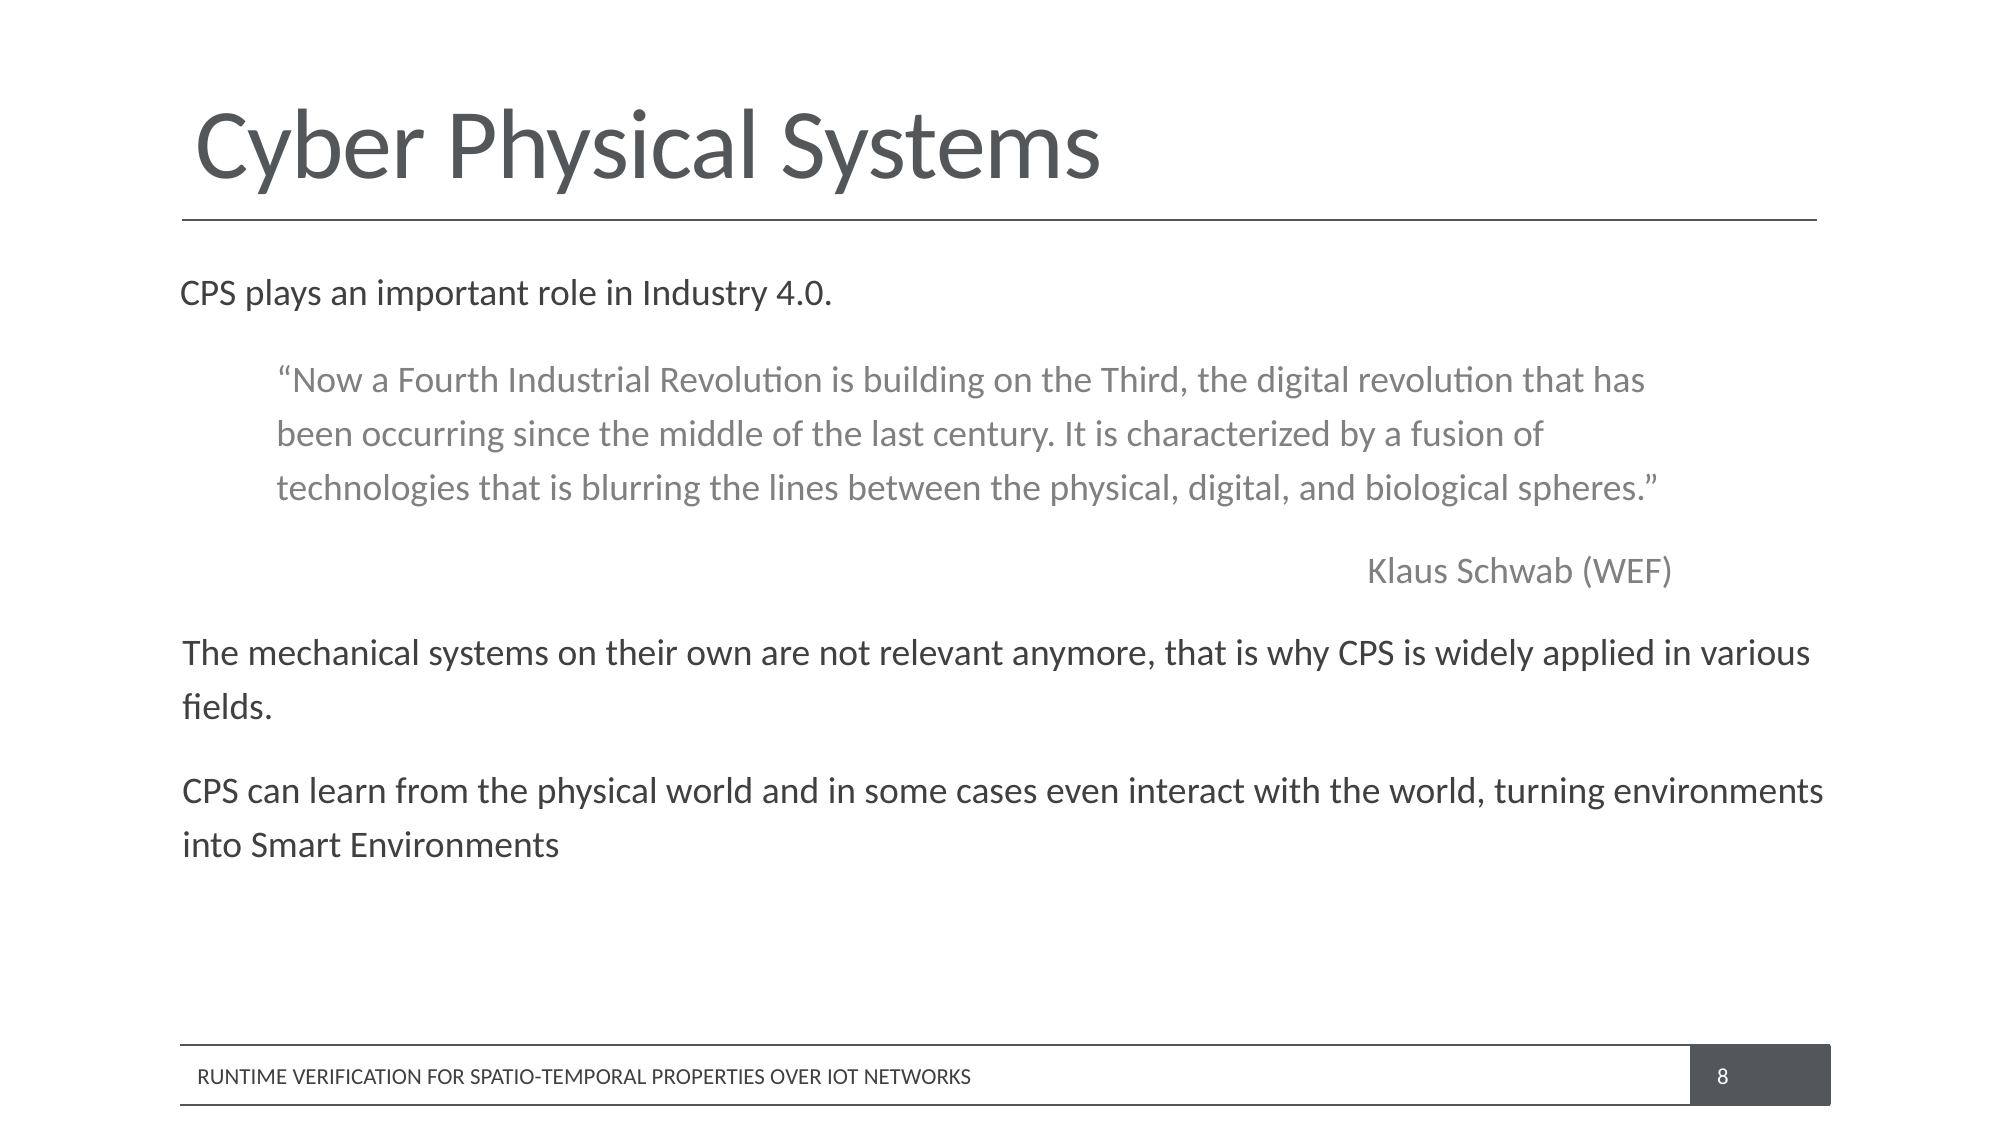

# Cyber Physical Systems
CPS plays an important role in Industry 4.0.

“Now a Fourth Industrial Revolution is building on the Third, the digital revolution that has been occurring since the middle of the last century. It is characterized by a fusion of technologies that is blurring the lines between the physical, digital, and biological spheres.”
Klaus Schwab (WEF)
The mechanical systems on their own are not relevant anymore, that is why CPS is widely applied in various fields.
CPS can learn from the physical world and in some cases even interact with the world, turning environments into Smart Environments
RUNTIME VERIFICATION FOR SPATIO-TEMPORAL PROPERTIES OVER IOT NETWORKS
8